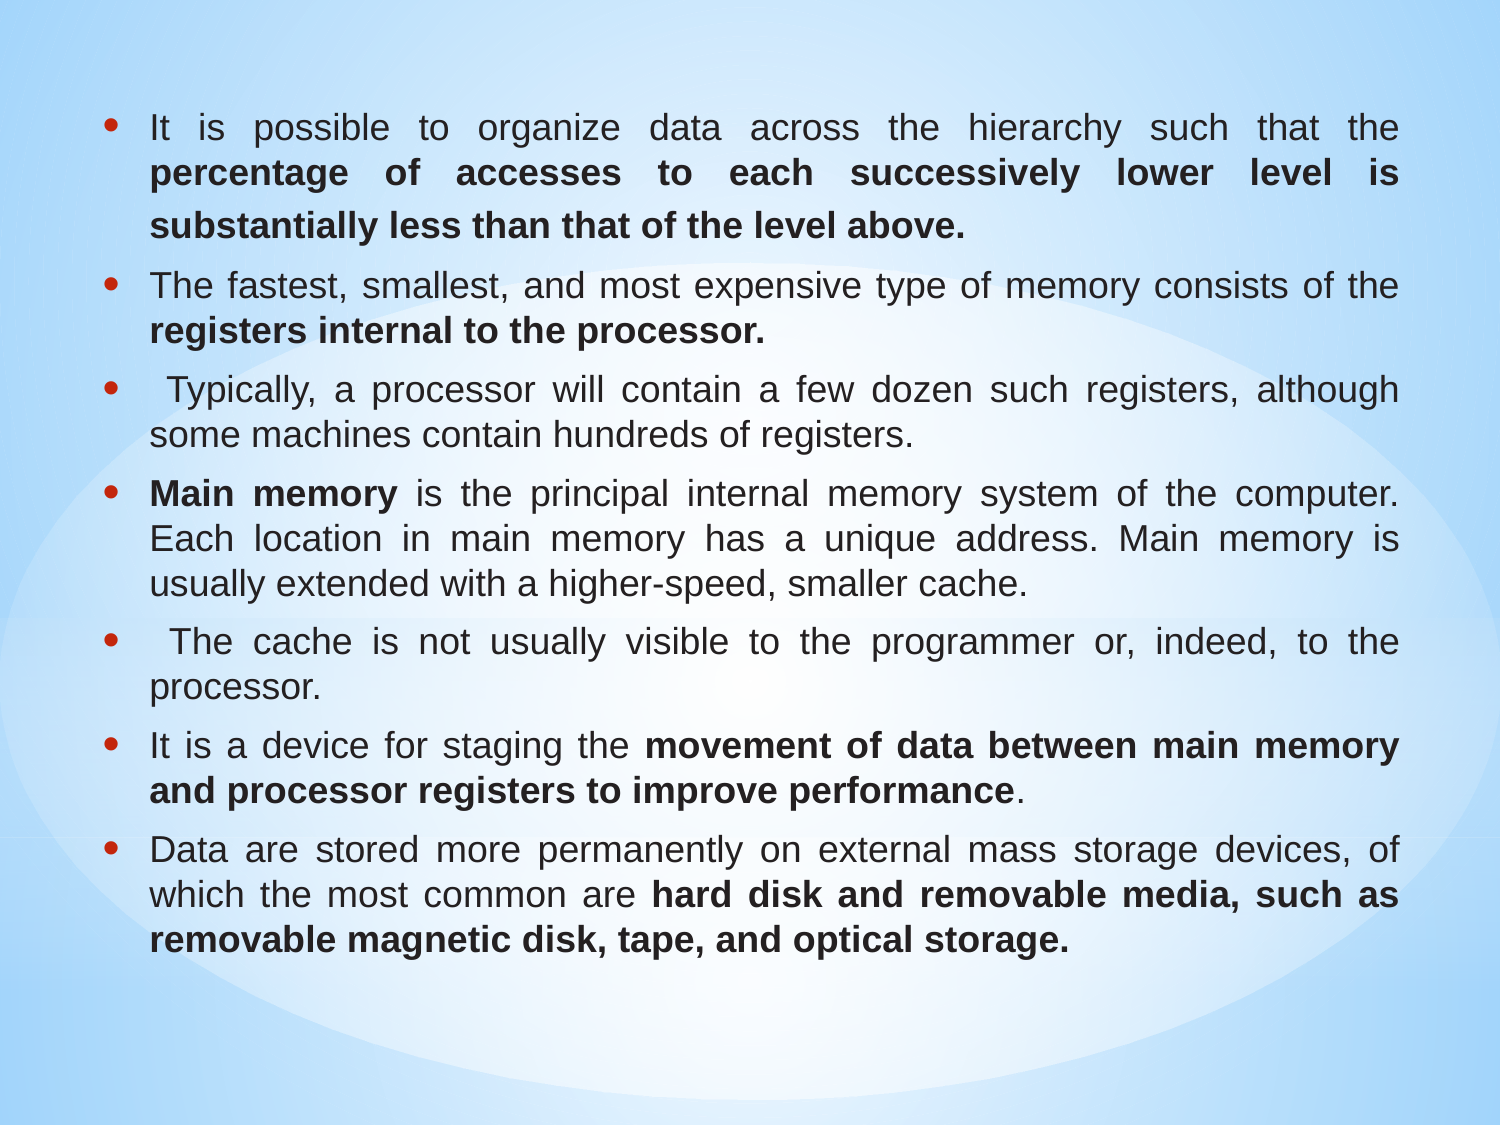

It is possible to organize data across the hierarchy such that the percentage of accesses to each successively lower level is substantially less than that of the level above.
The fastest, smallest, and most expensive type of memory consists of the registers internal to the processor.
 Typically, a processor will contain a few dozen such registers, although some machines contain hundreds of registers.
Main memory is the principal internal memory system of the computer. Each location in main memory has a unique address. Main memory is usually extended with a higher-speed, smaller cache.
 The cache is not usually visible to the programmer or, indeed, to the processor.
It is a device for staging the movement of data between main memory and processor registers to improve performance.
Data are stored more permanently on external mass storage devices, of which the most common are hard disk and removable media, such as removable magnetic disk, tape, and optical storage.
#